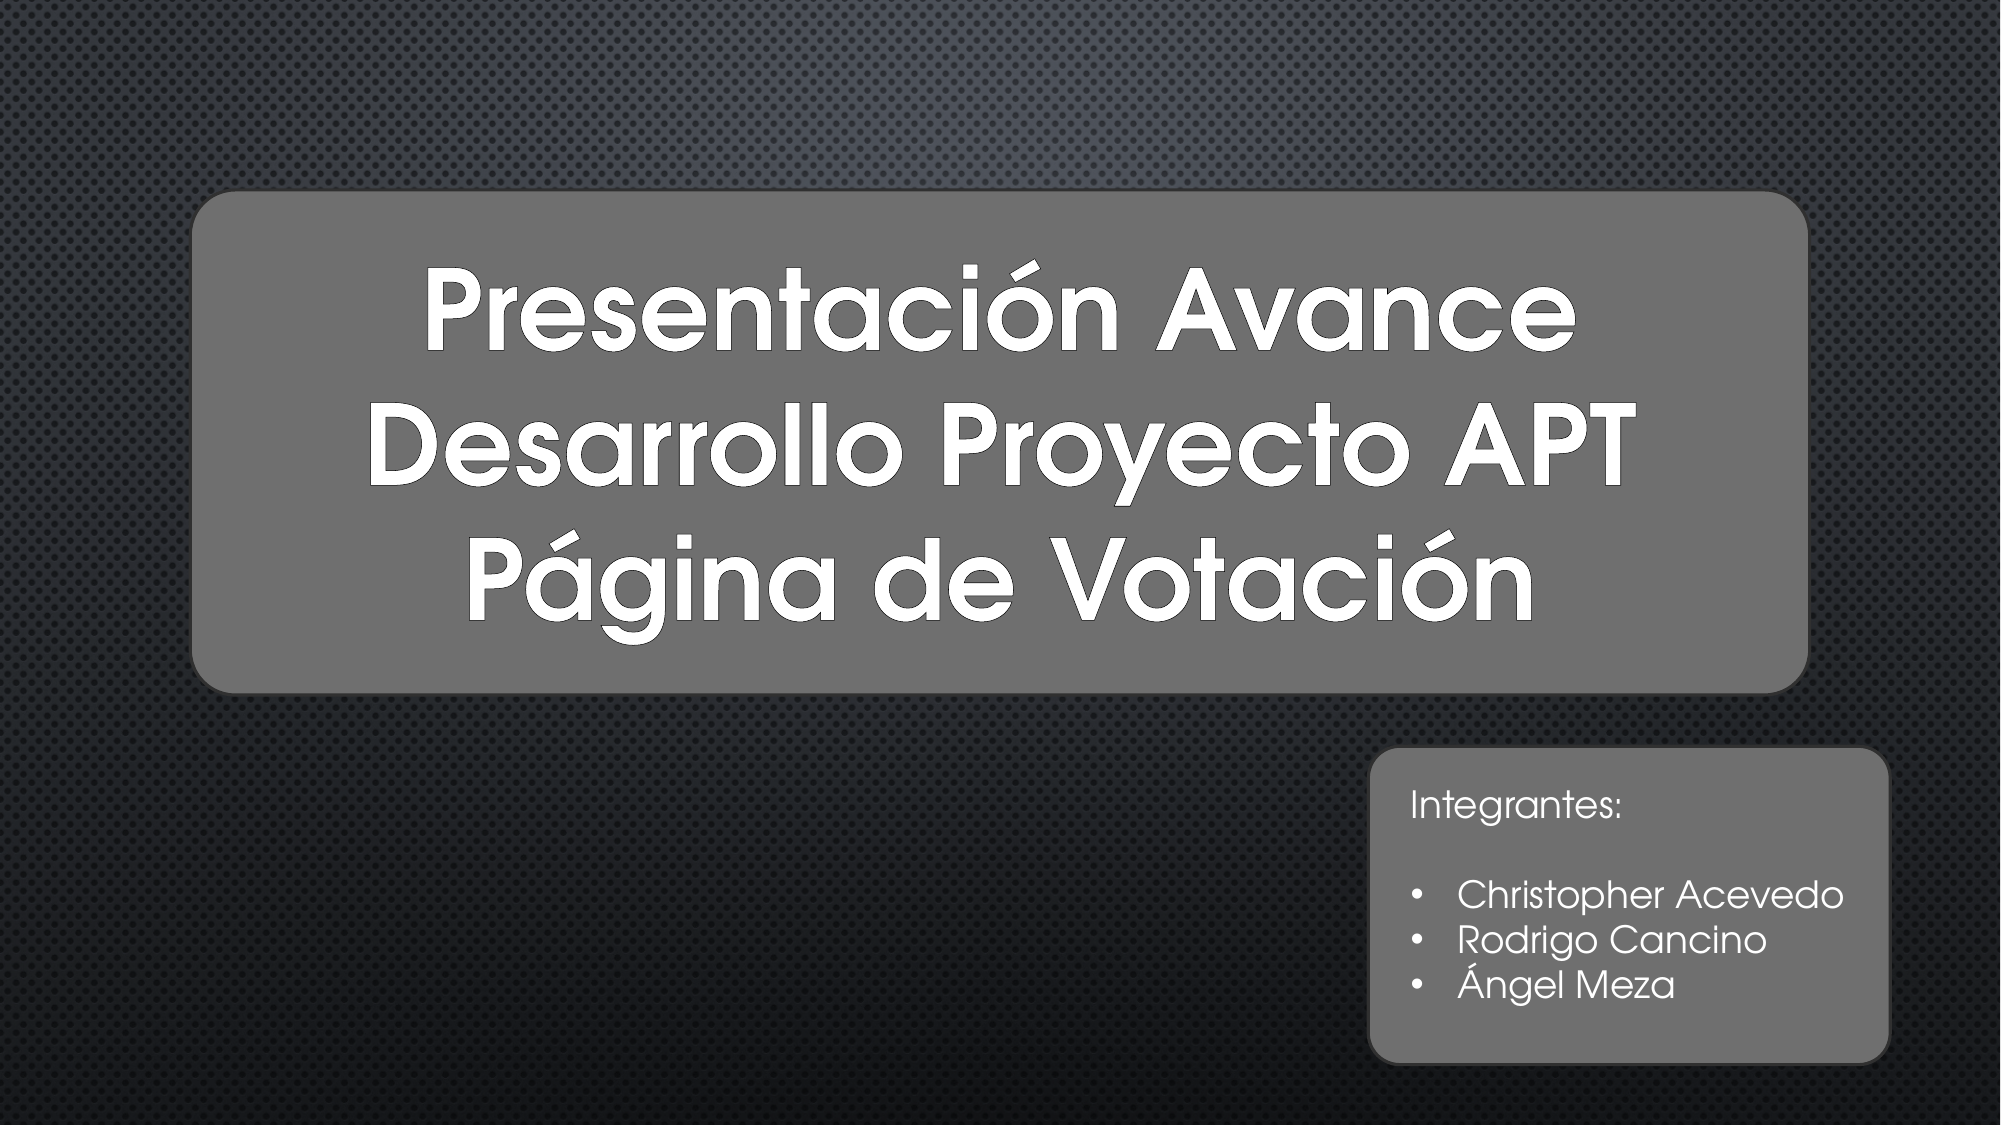

Presentación Avance
Desarrollo Proyecto APT
Página de Votación

Integrantes:

Christopher Acevedo
Rodrigo Cancino
Ángel Meza